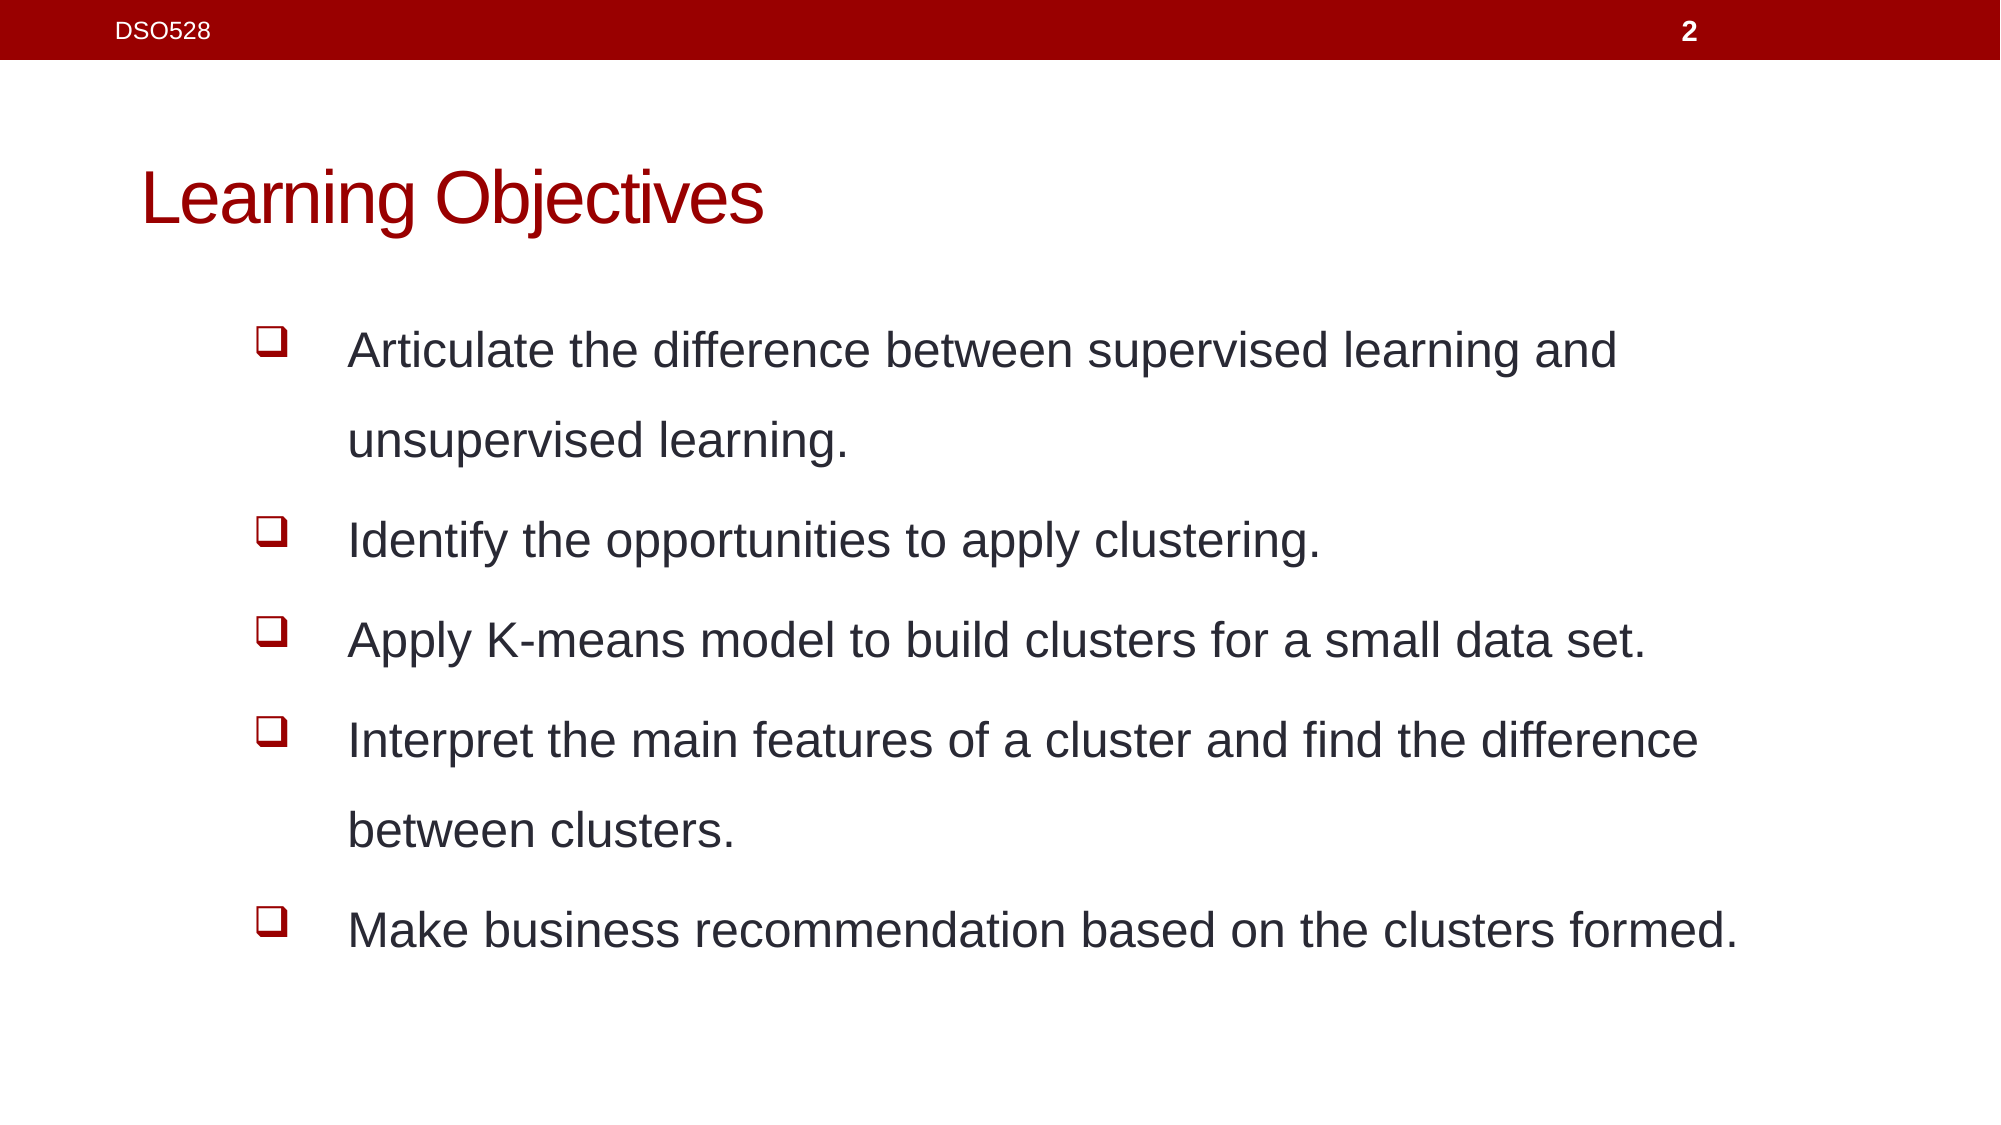

DSO528
2
Learning Objectives
Articulate the difference between supervised learning and unsupervised learning.
Identify the opportunities to apply clustering.
Apply K-means model to build clusters for a small data set.
Interpret the main features of a cluster and find the difference between clusters.
Make business recommendation based on the clusters formed.